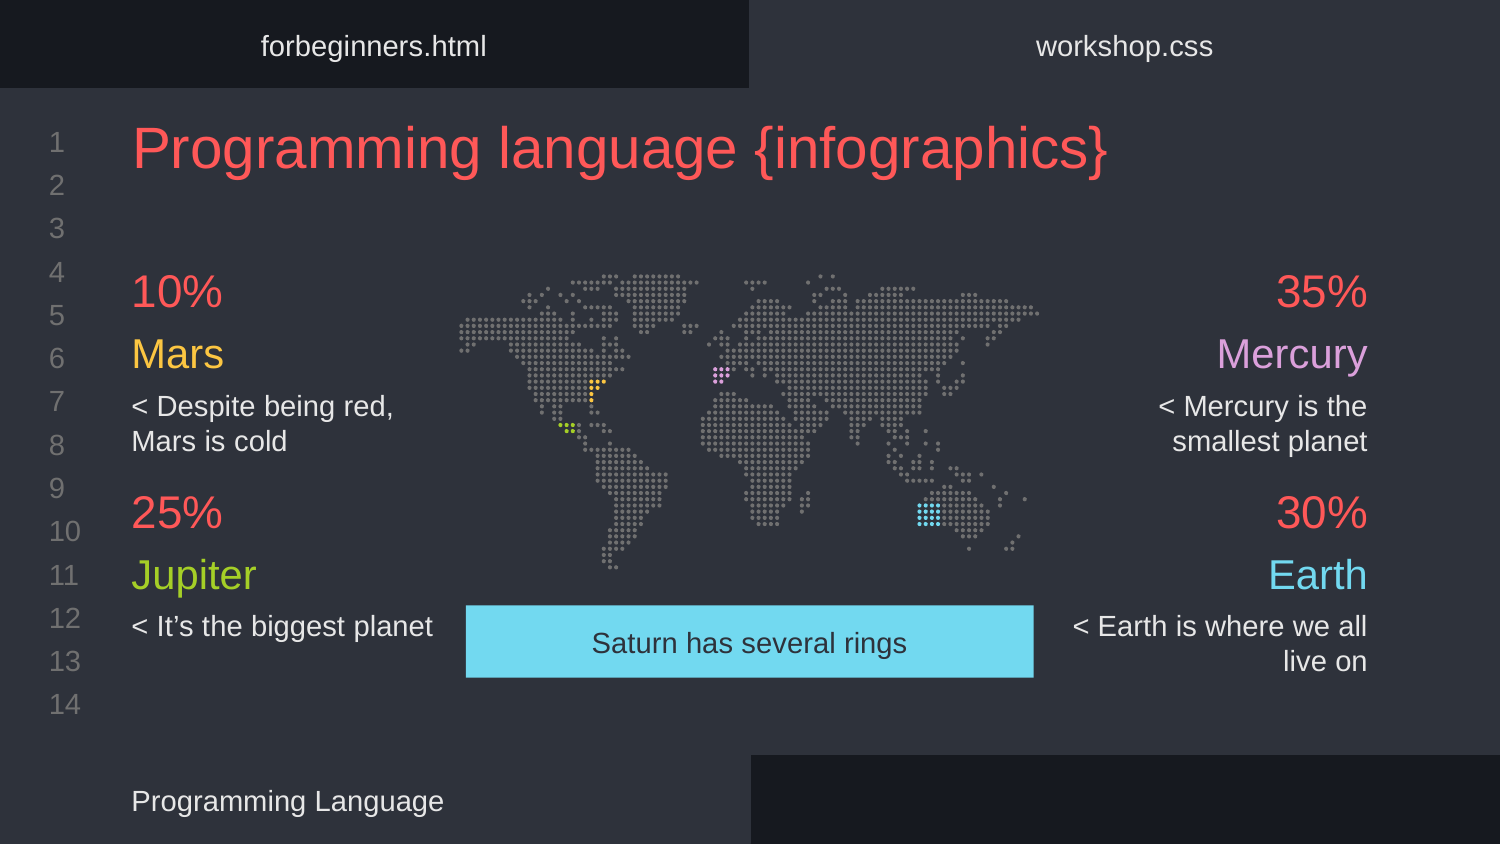

forbeginners.html
workshop.css
# Programming language {infographics}
10%
35%

Mars
Mercury

< Despite being red, Mars is cold
< Mercury is the smallest planet

25%
30%

Jupiter
Earth

< It’s the biggest planet
< Earth is where we all live on
Saturn has several rings
Programming Language